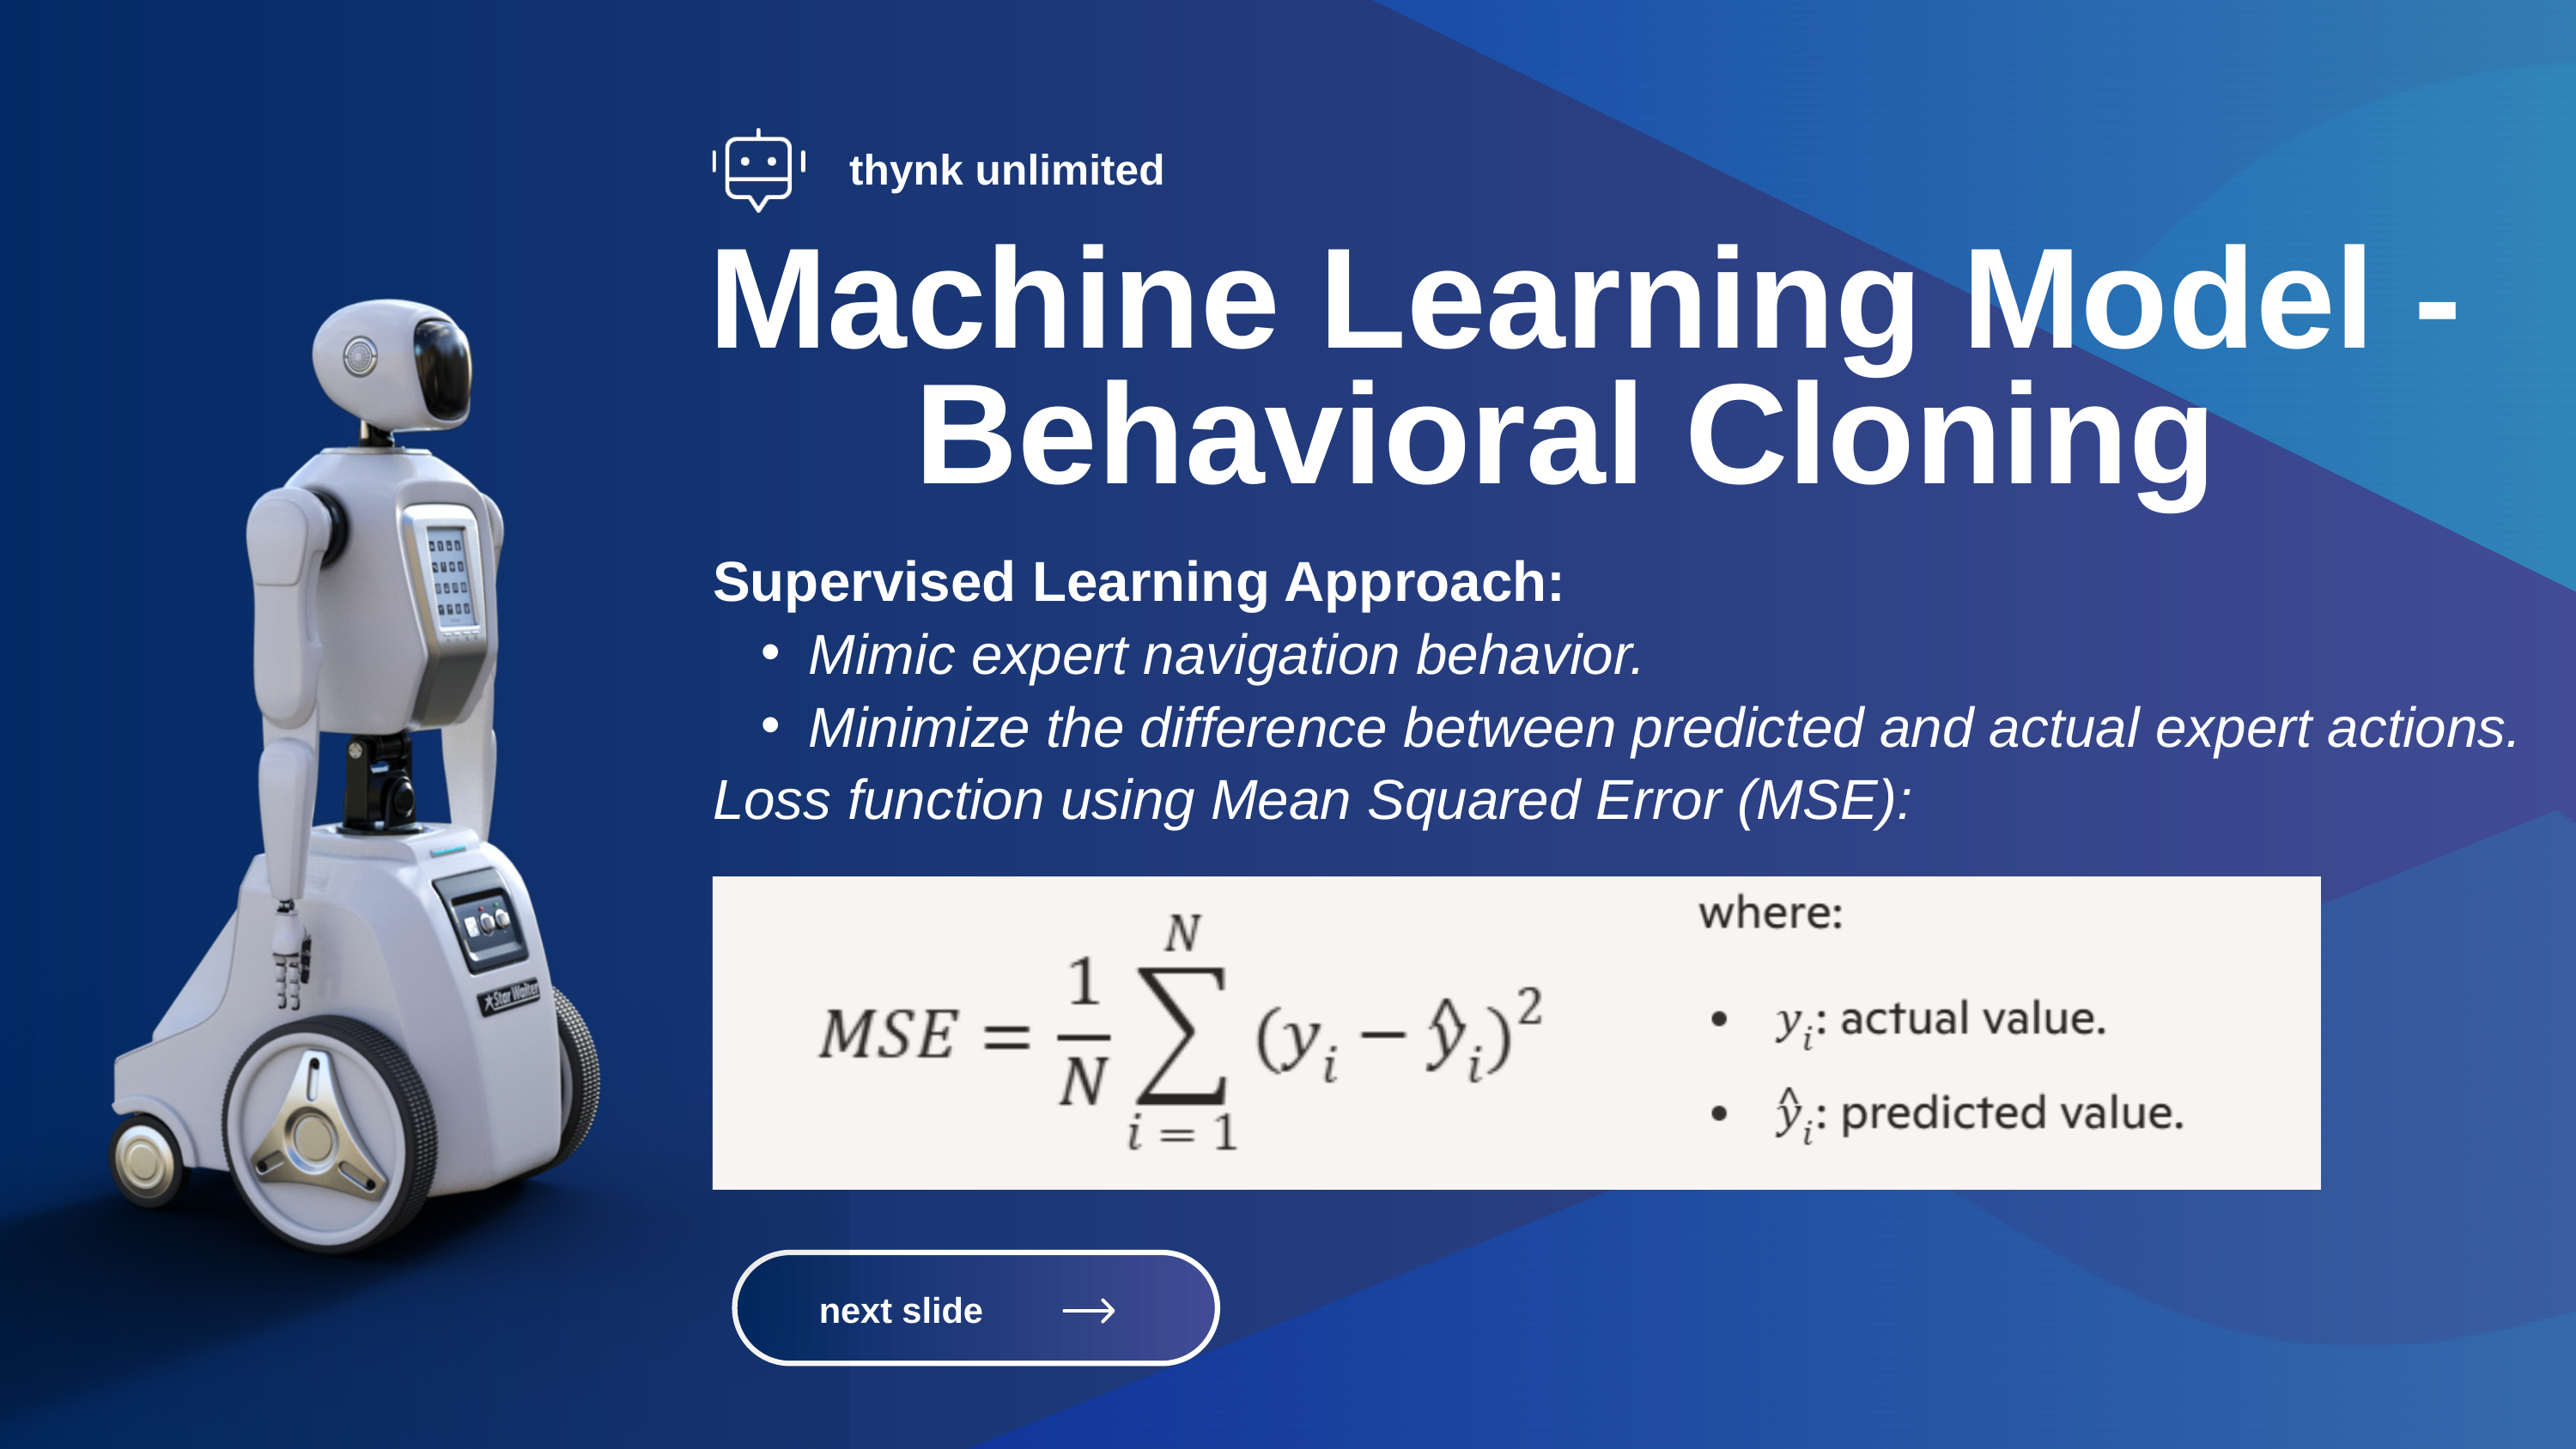

thynk unlimited
 Machine Learning Model - Behavioral Cloning

Supervised Learning Approach:
Mimic expert navigation behavior.
Minimize the difference between predicted and actual expert actions.
Loss function using Mean Squared Error (MSE):

next slide